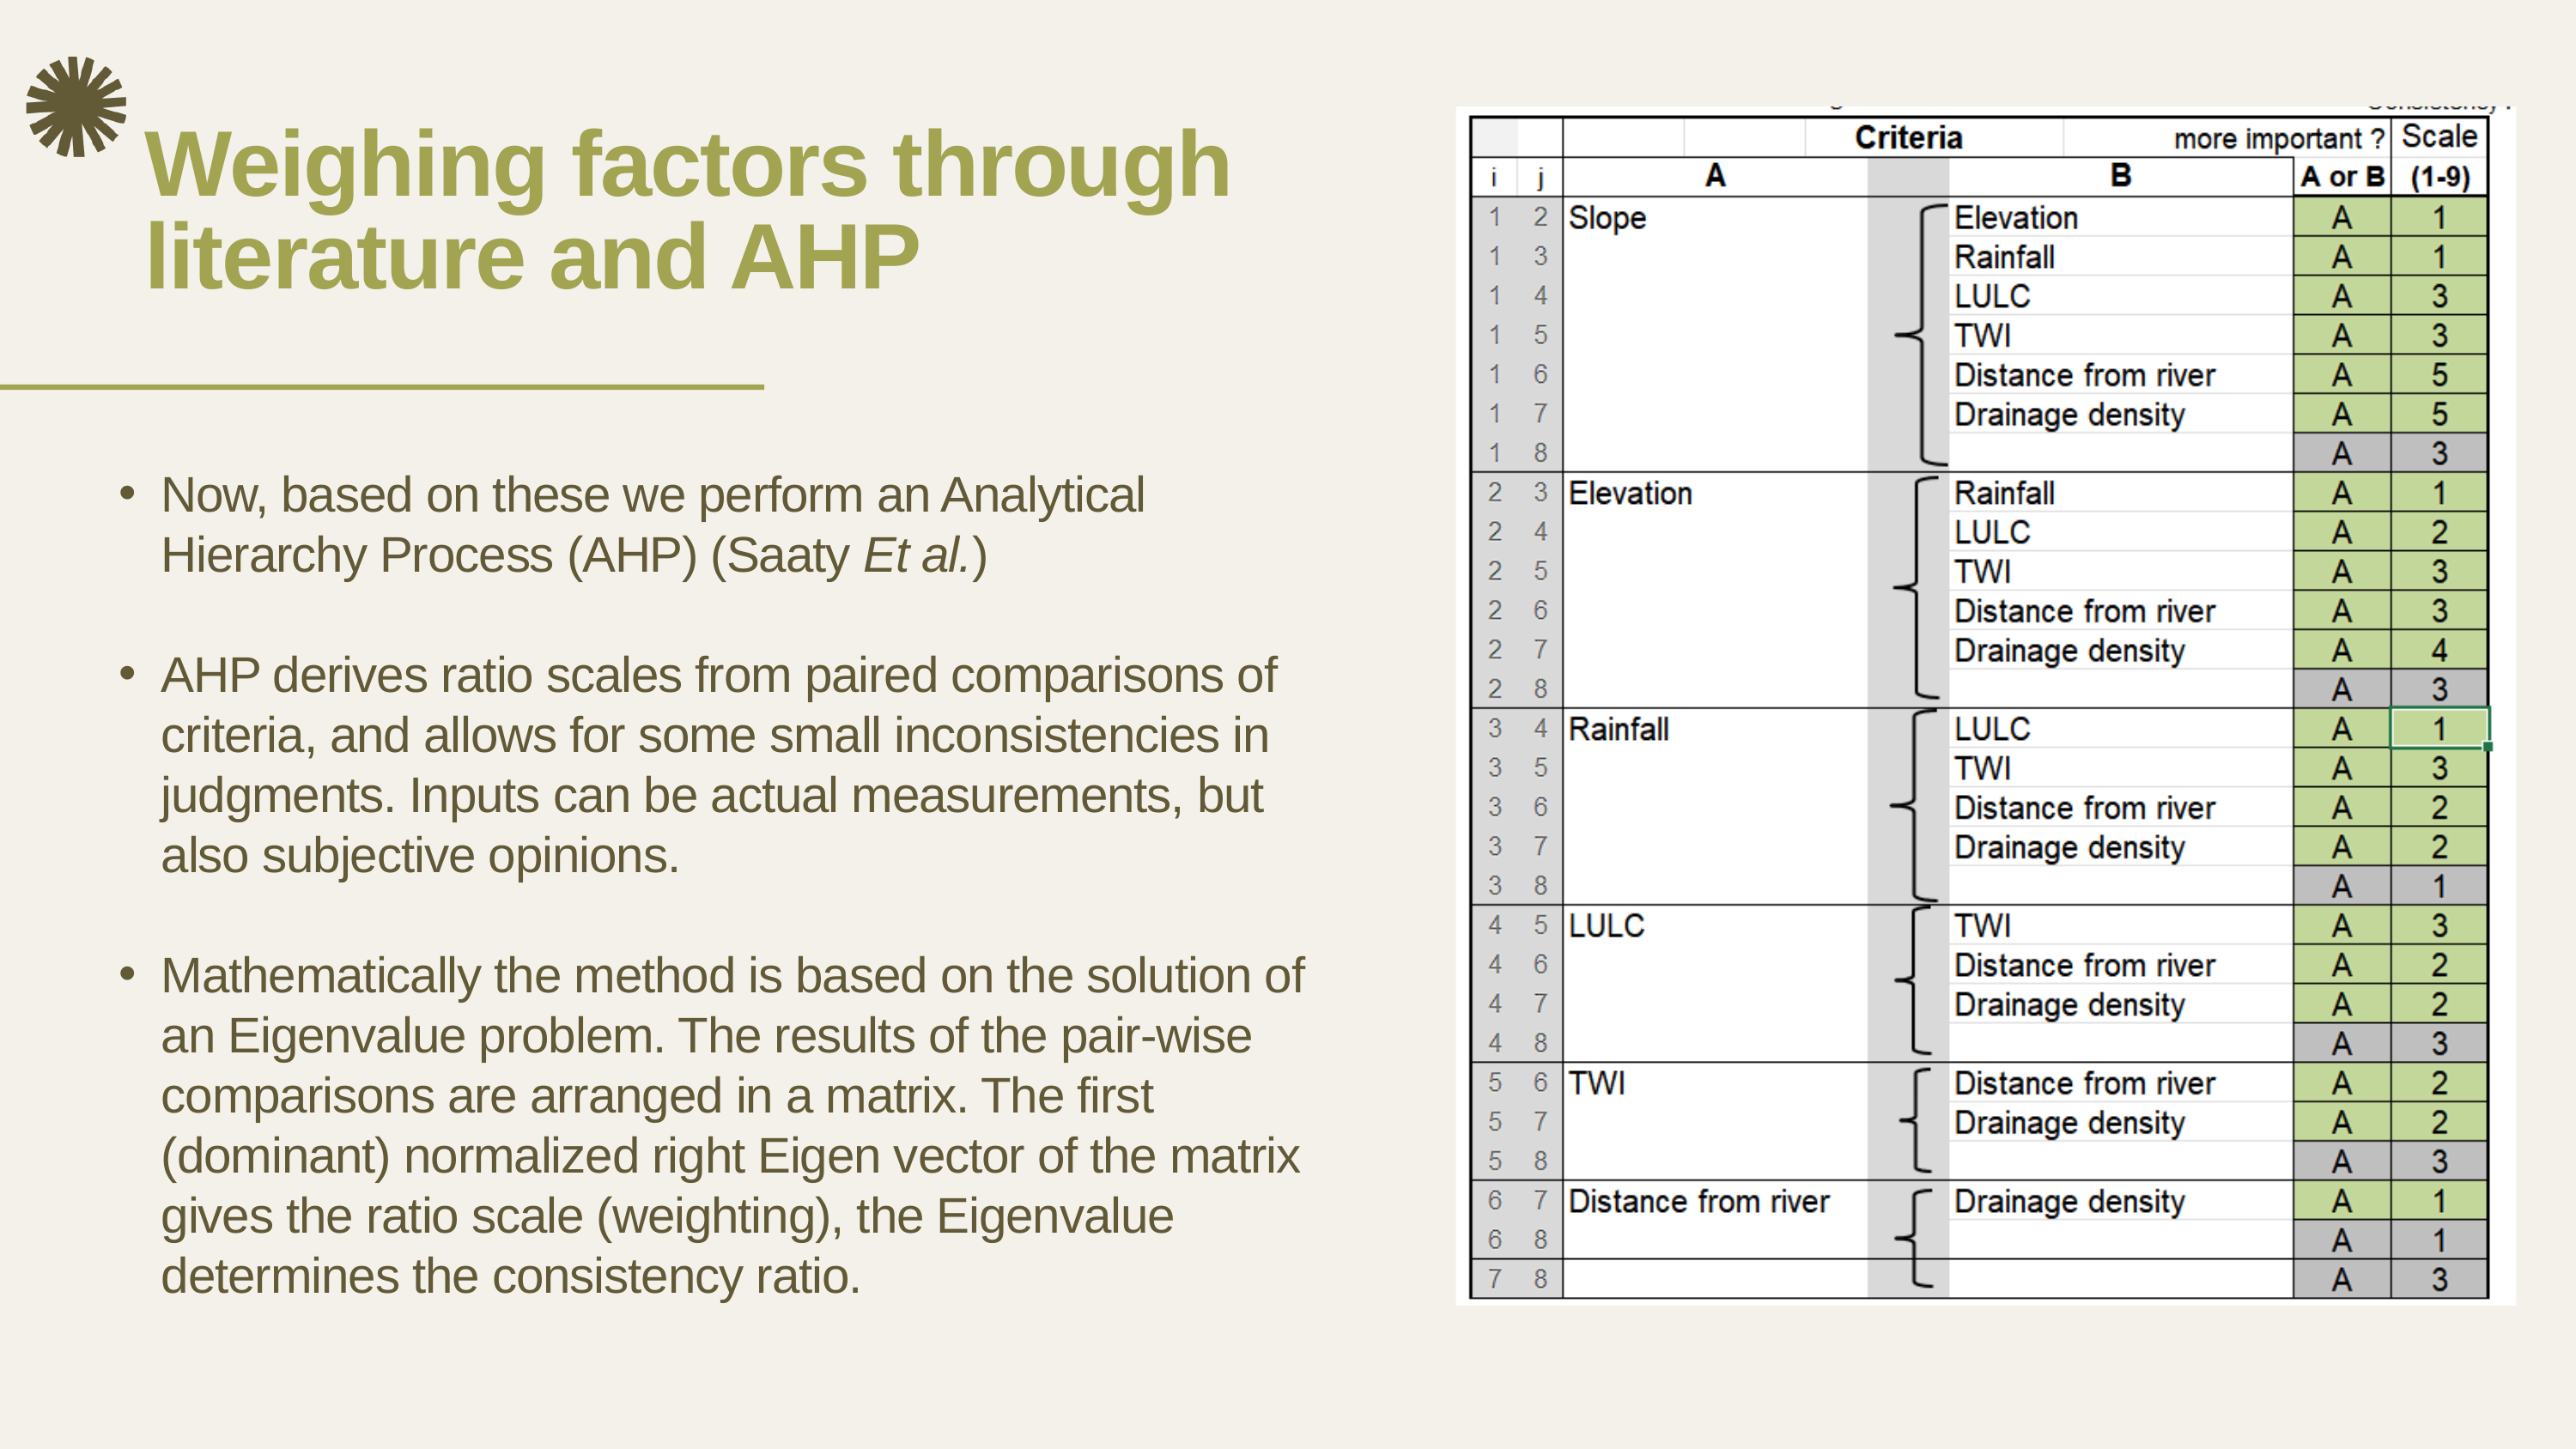

Weighing factors through literature and AHP

Now, based on these we perform an Analytical Hierarchy Process (AHP) (Saaty Et al.)

AHP derives ratio scales from paired comparisons of criteria, and allows for some small inconsistencies in judgments. Inputs can be actual measurements, but also subjective opinions.

Mathematically the method is based on the solution of an Eigenvalue problem. The results of the pair-wise comparisons are arranged in a matrix. The first (dominant) normalized right Eigen vector of the matrix gives the ratio scale (weighting), the Eigenvalue determines the consistency ratio.